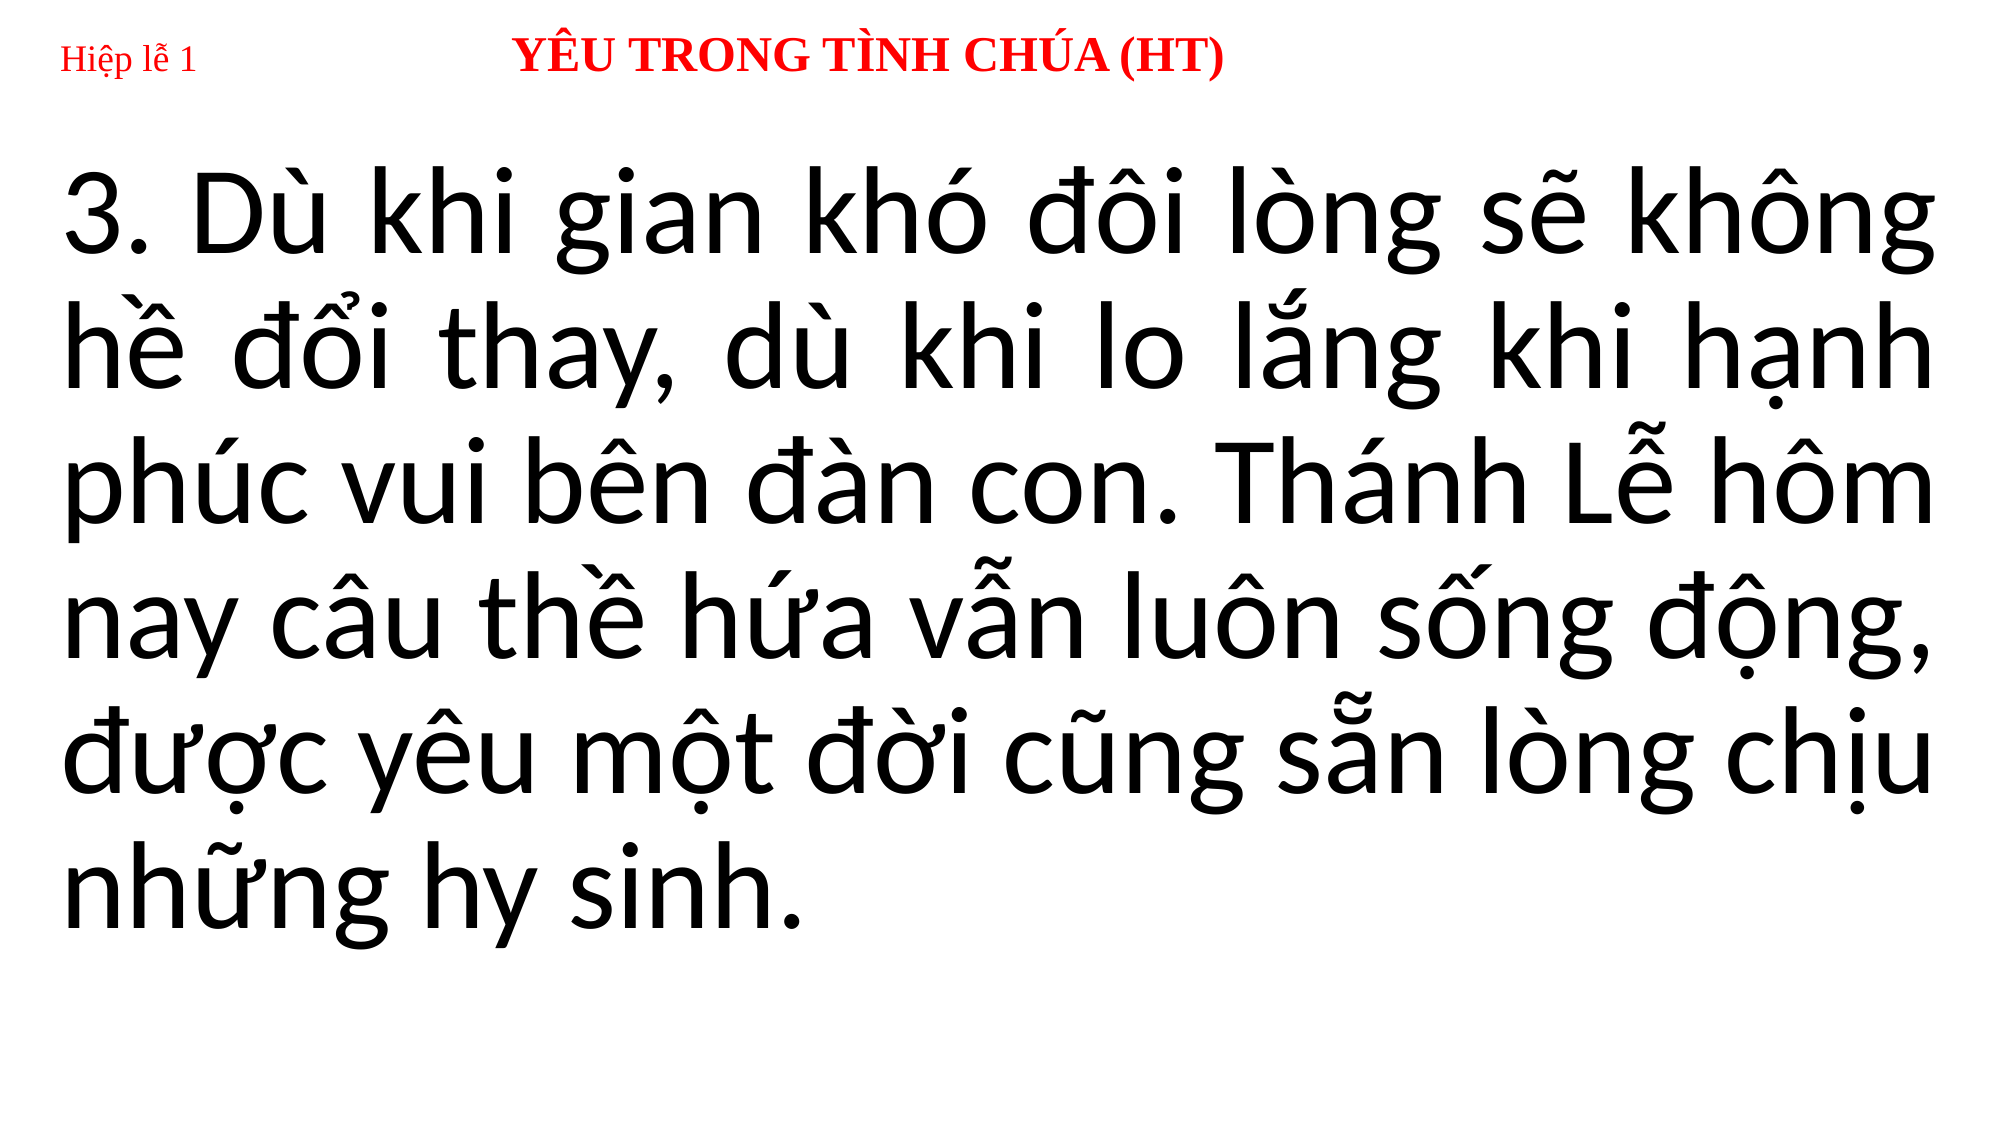

# Hiệp lễ 1                                 YÊU TRONG TÌNH CHÚA (HT)
3. Dù khi gian khó đôi lòng sẽ không hề đổi thay, dù khi lo lắng khi hạnh phúc vui bên đàn con. Thánh Lễ hôm nay câu thề hứa vẫn luôn sống động, được yêu một đời cũng sẵn lòng chịu những hy sinh.